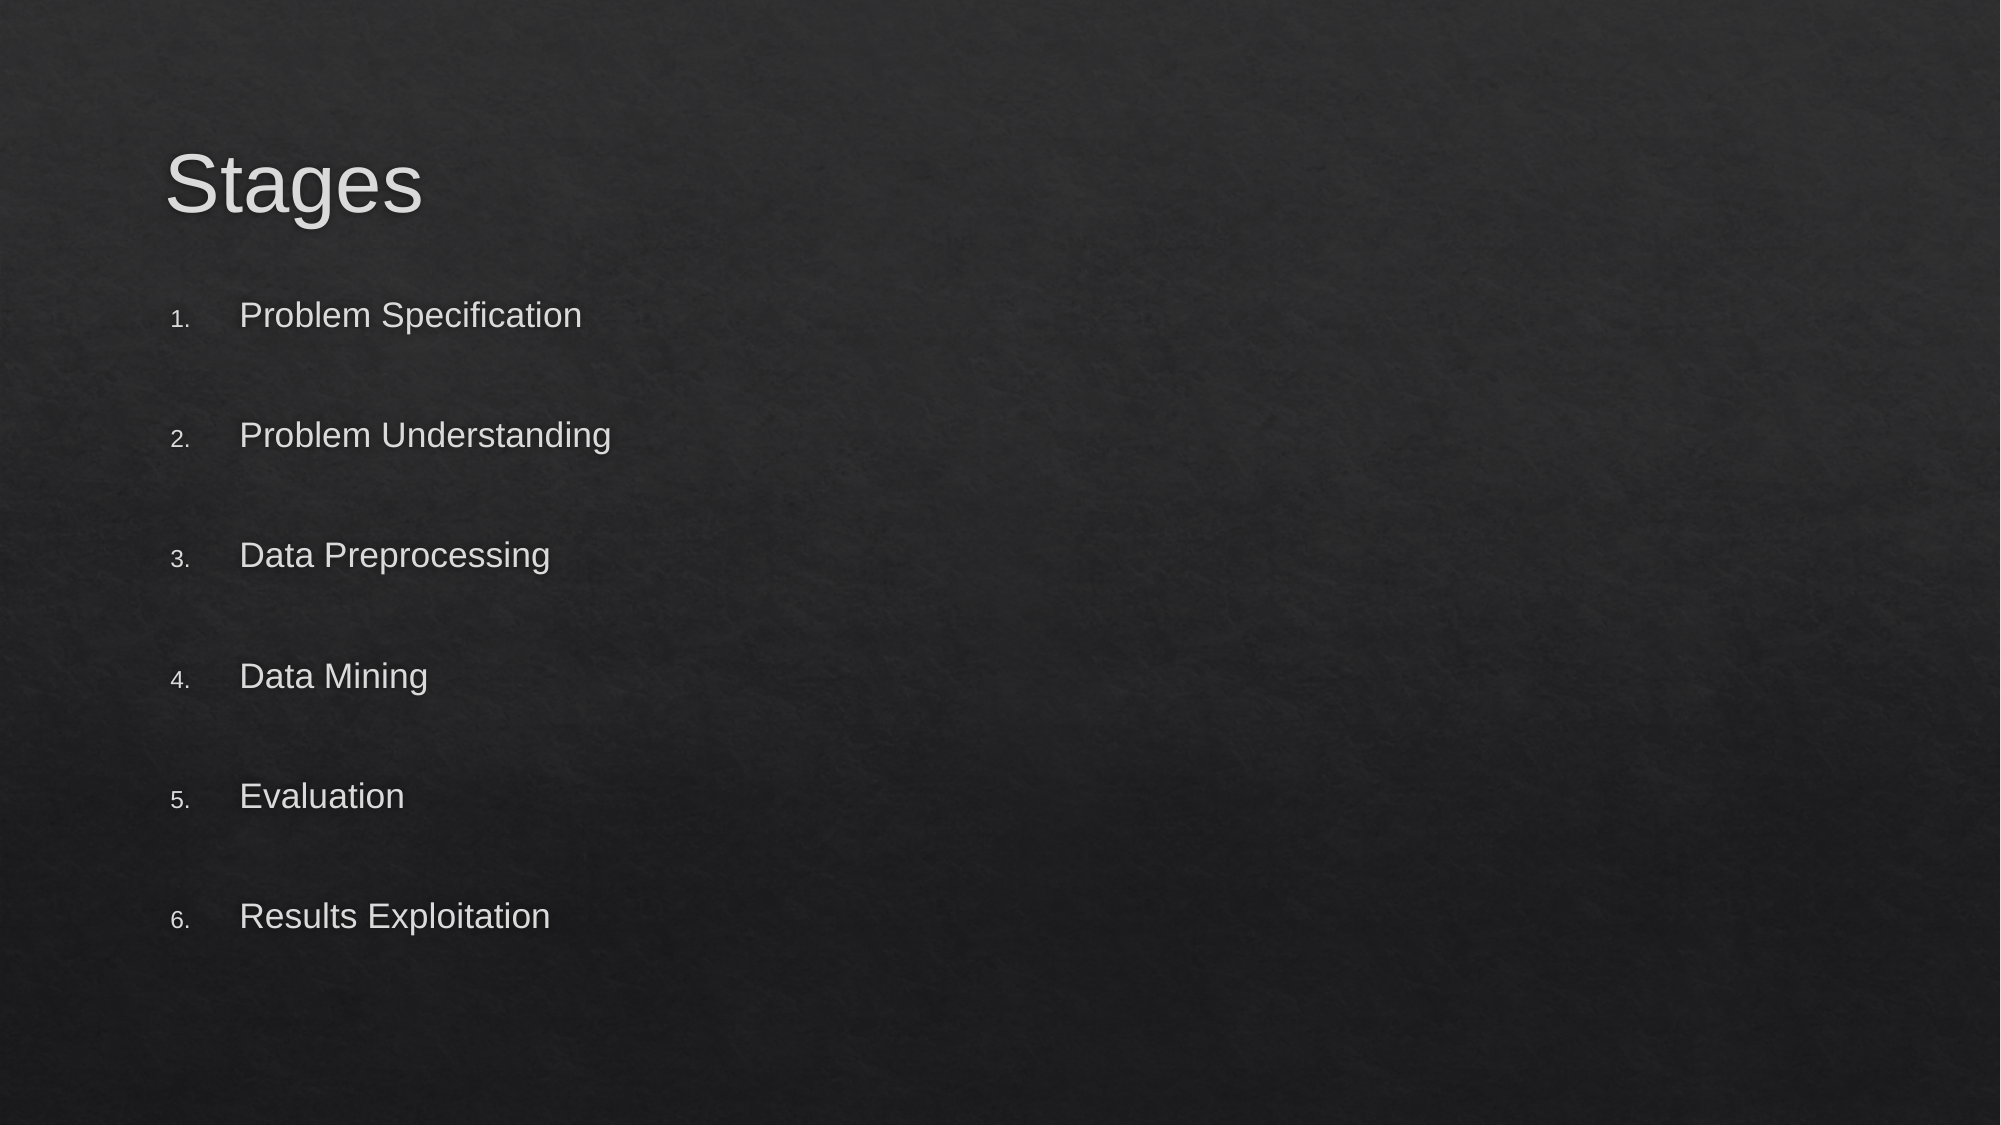

# Stages
Problem Specification

Problem Understanding

Data Preprocessing

Data Mining

Evaluation

Results Exploitation